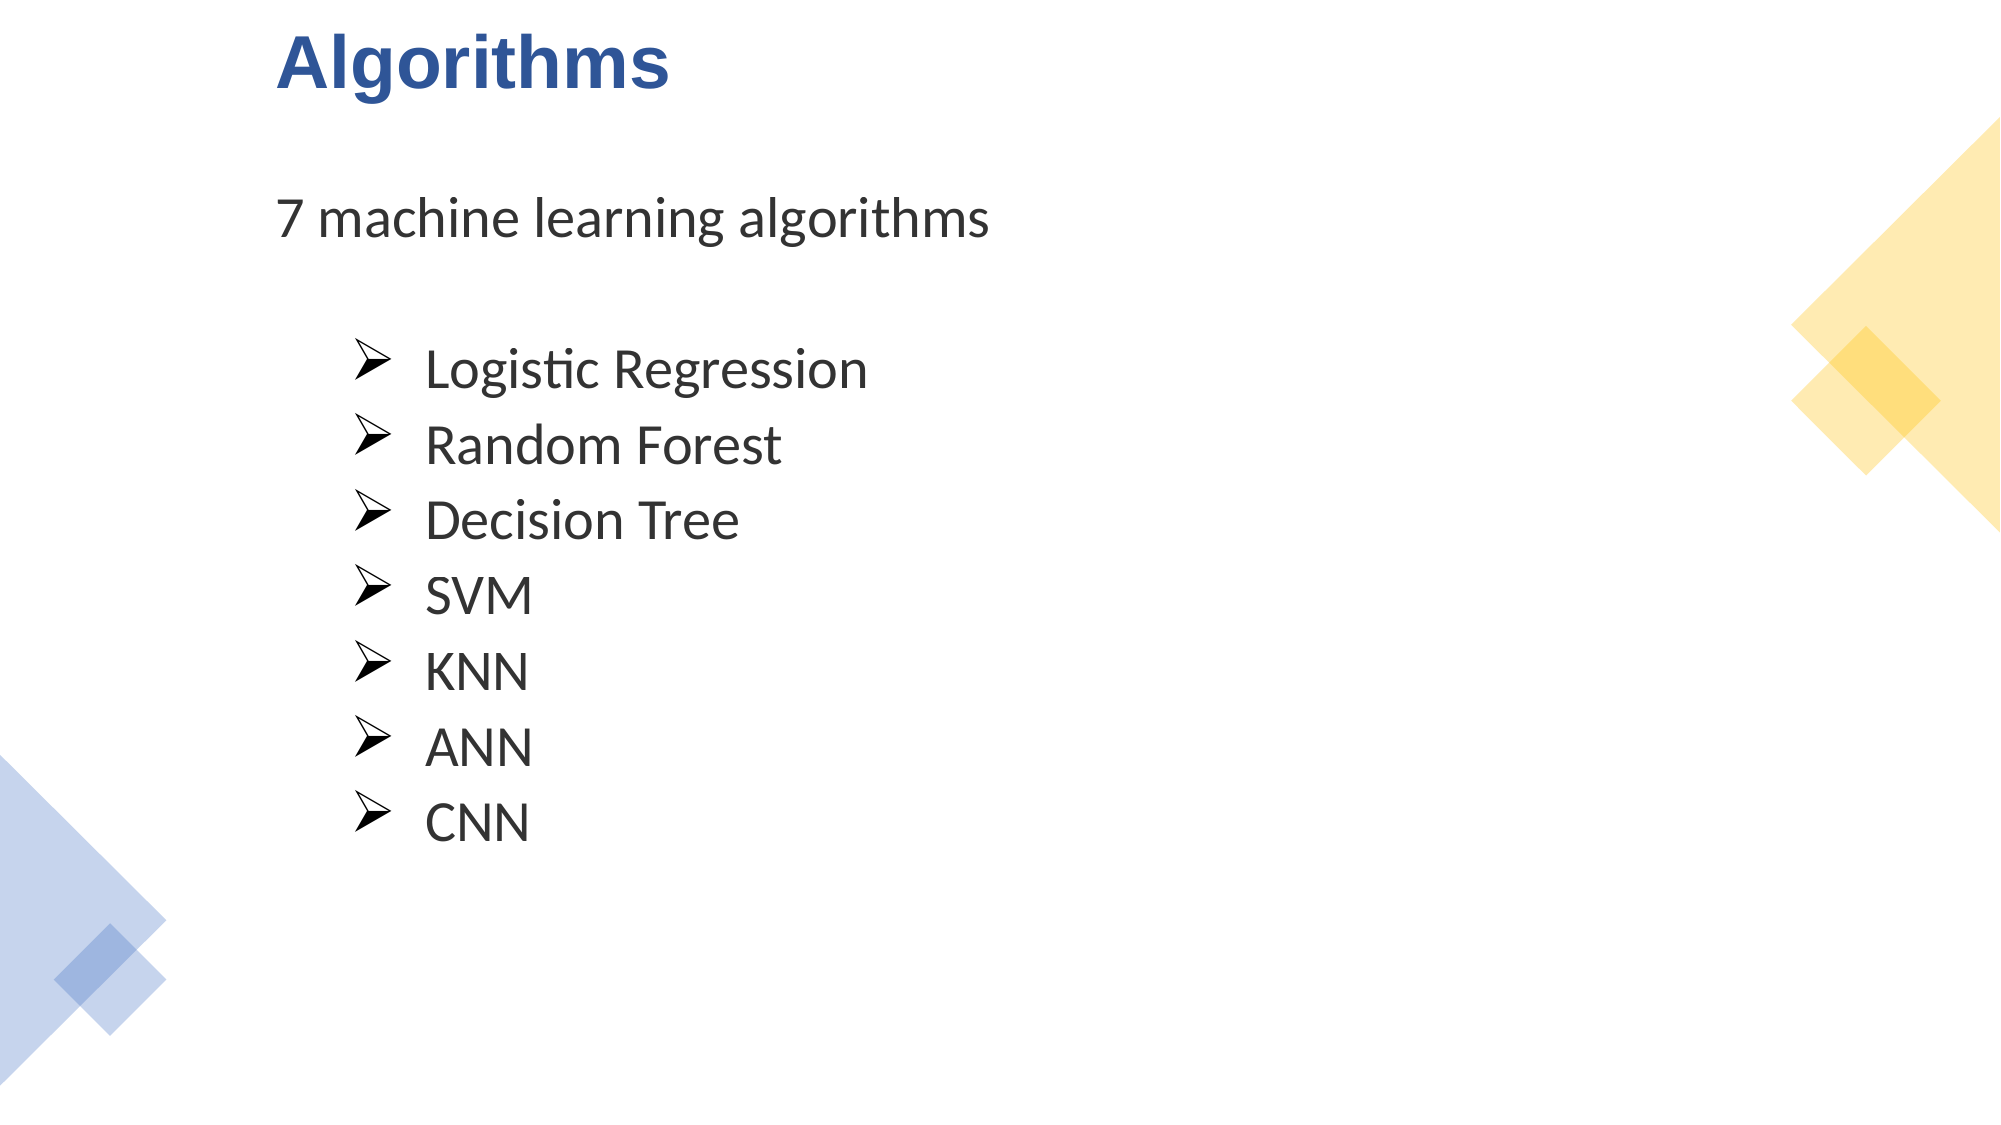

Algorithms
7 machine learning algorithms

Logistic Regression
Random Forest
Decision Tree
SVM
KNN
ANN
CNN